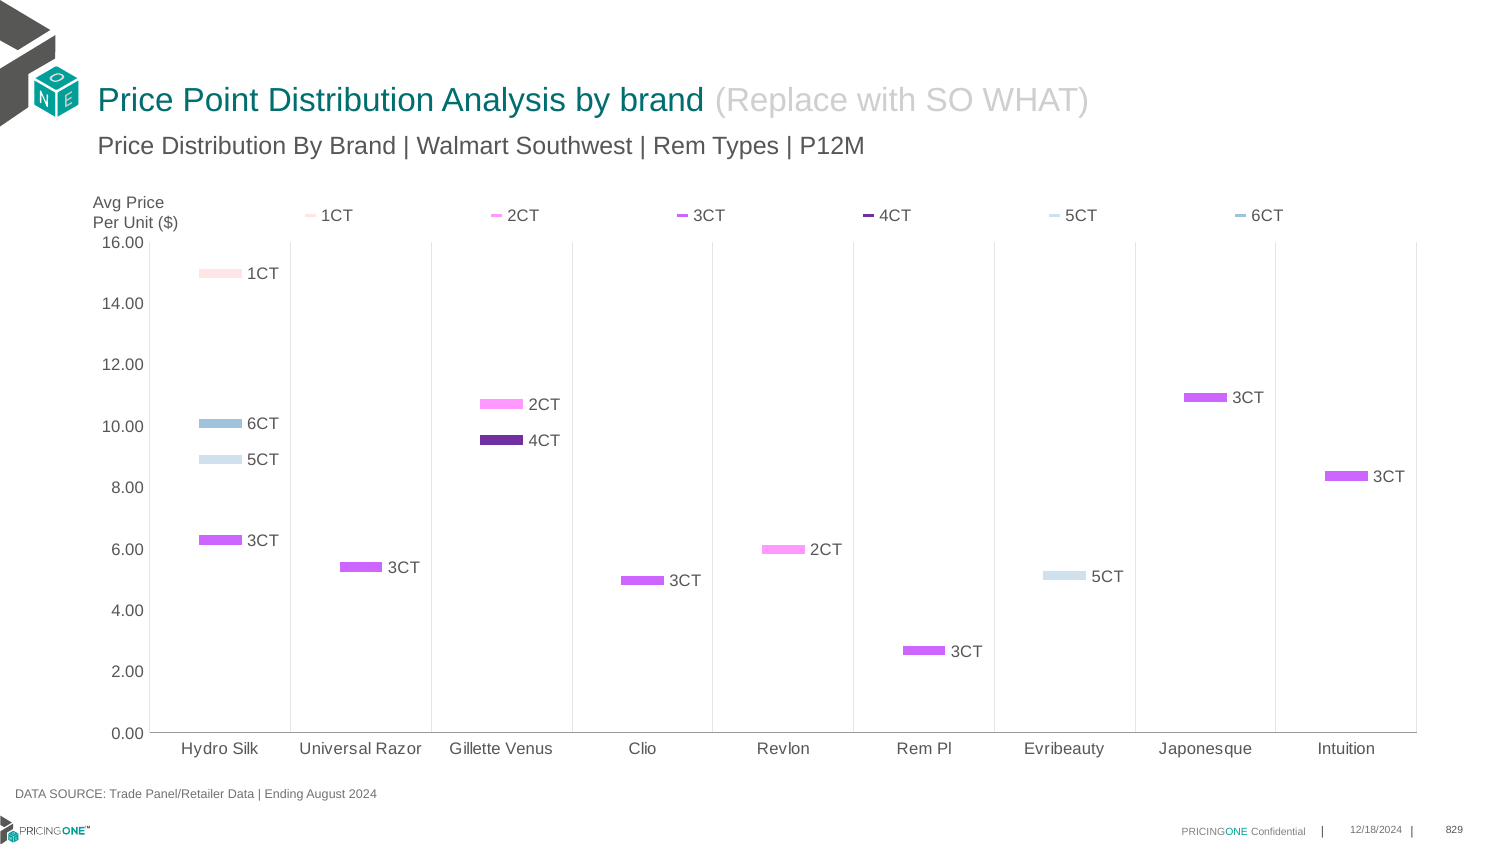

# Price Point Distribution Analysis by brand (Replace with SO WHAT)
Price Distribution By Brand | Walmart Southwest | Rem Types | P12M

### Chart

| Category | 1CT | 2CT | 3CT | 4CT | 5CT | 6CT |
|---|---|---|---|---|---|---|
| Hydro Silk | 14.961307347470829 | None | 6.27776684319658 | None | 8.903397590834954 | 10.07784904665671 |
| Universal Razor | None | None | 5.405395246474078 | None | None | None |
| Gillette Venus | None | 10.711714819606152 | None | 9.546916573050316 | None | None |
| Clio | None | None | 4.9614990990990995 | None | None | None |
| Revlon | None | 5.980072934493356 | None | None | None | None |
| Rem Pl | None | None | 2.6701281563253394 | None | None | None |
| Evribeauty | None | None | None | None | 5.115059369933839 | None |
| Japonesque | None | None | 10.93836677485984 | None | None | None |
| Intuition | None | None | 8.373040270519521 | None | None | None |
Avg Price
Per Unit ($)
DATA SOURCE: Trade Panel/Retailer Data | Ending August 2024
12/18/2024
829